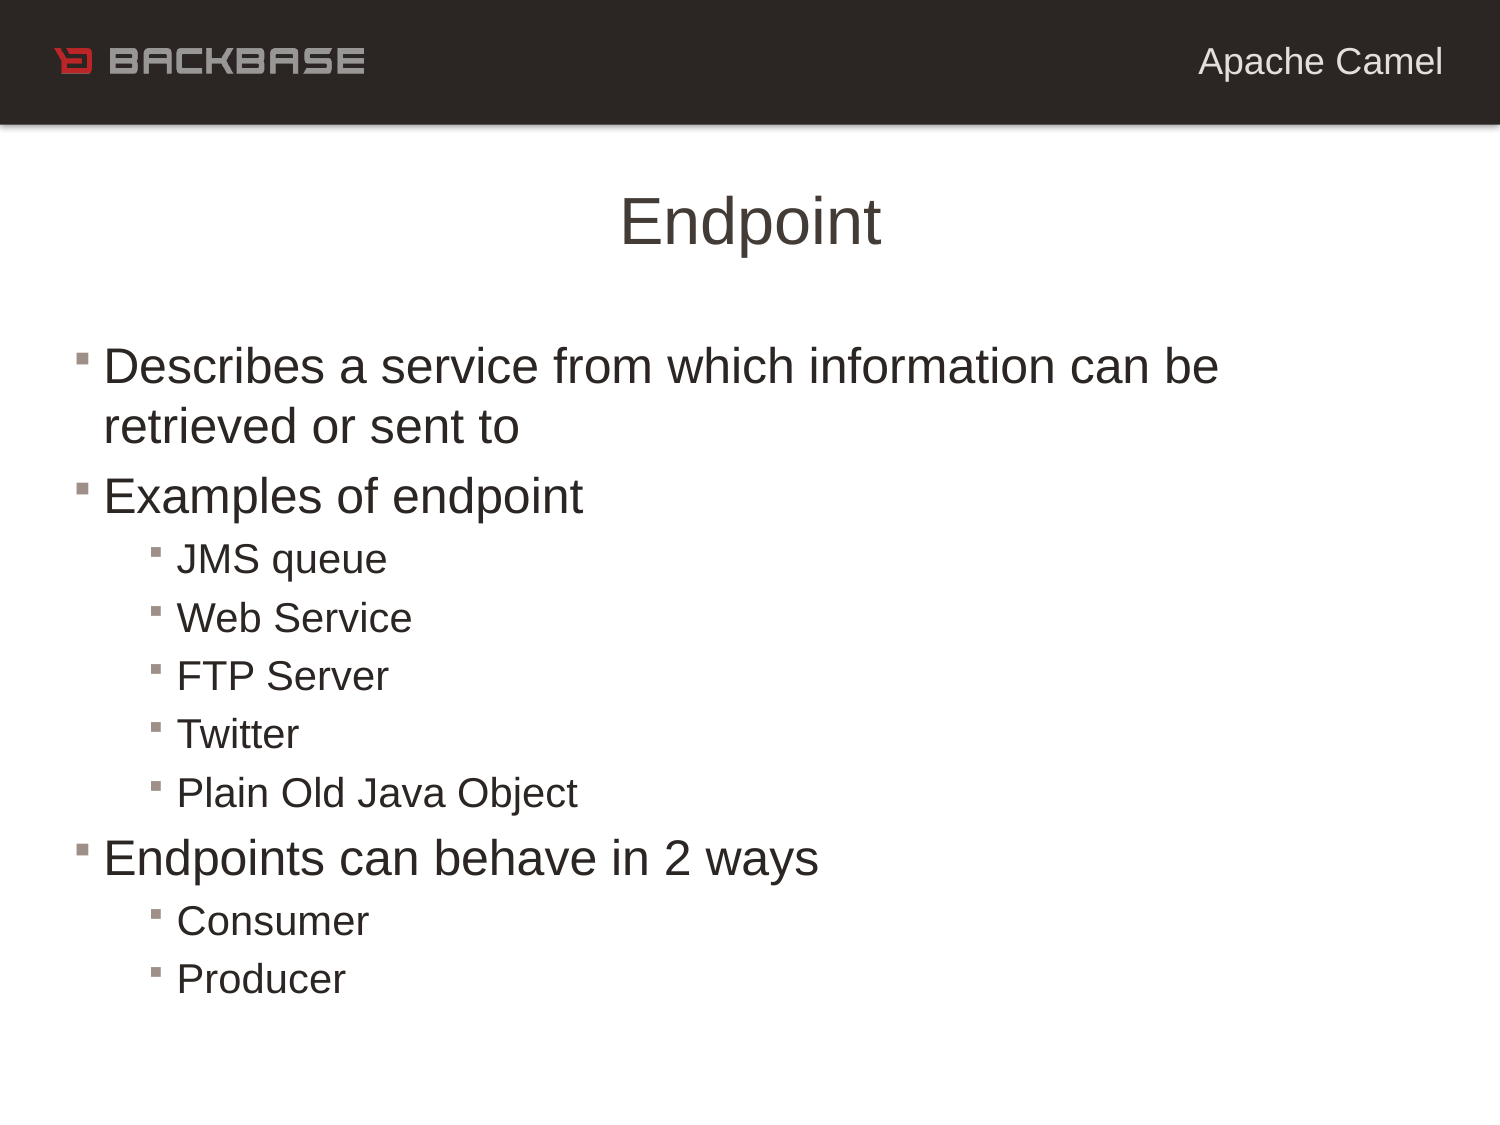

Apache Camel
Endpoint
Describes a service from which information can be retrieved or sent to
Examples of endpoint
JMS queue
Web Service
FTP Server
Twitter
Plain Old Java Object
Endpoints can behave in 2 ways
Consumer
Producer